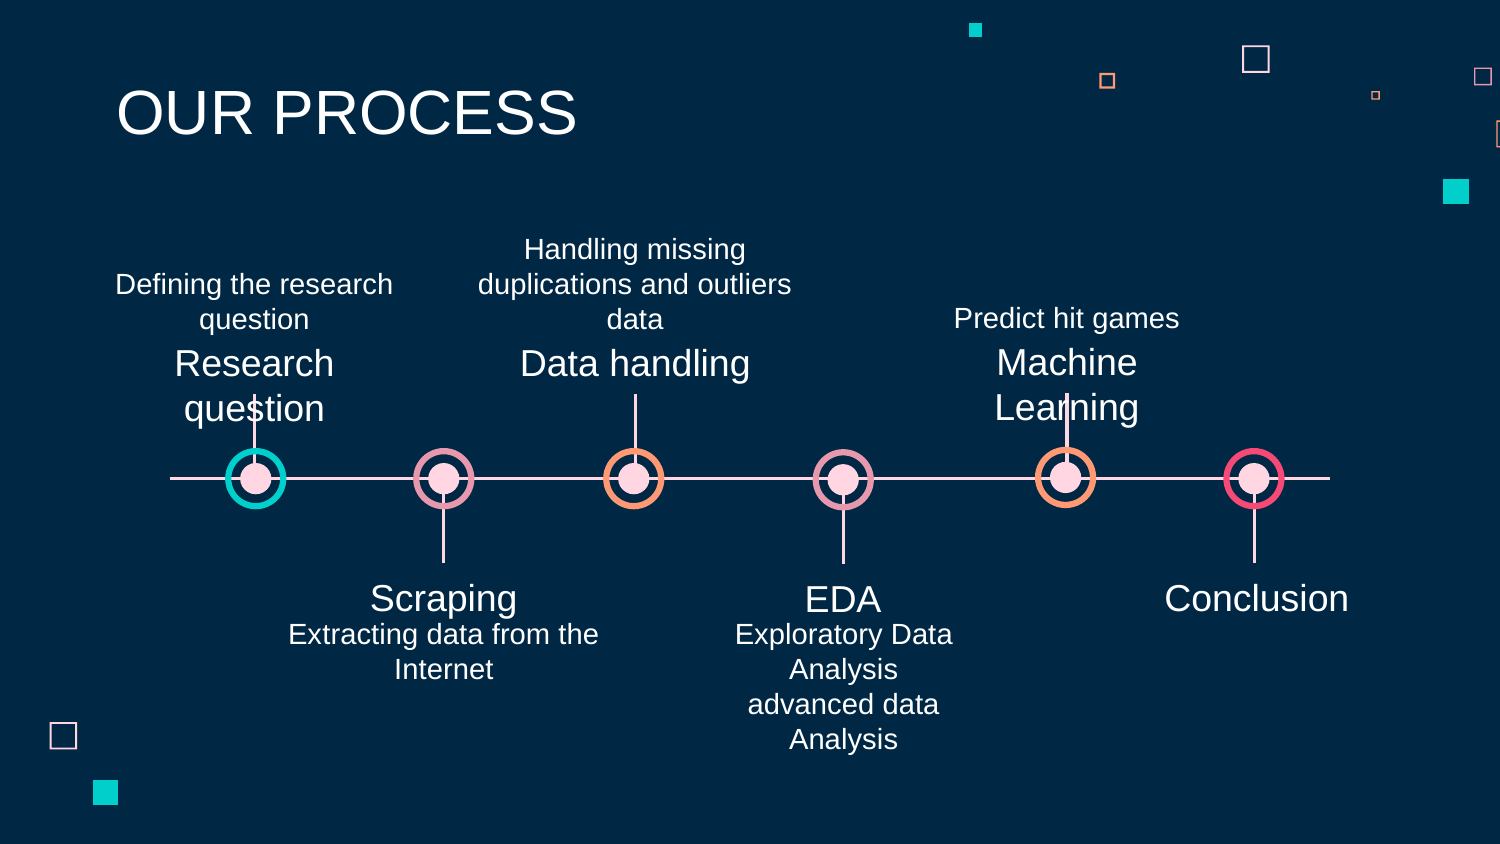

# OUR PROCESS
Predict hit games
Defining the research question
Handling missing duplications and outliers data
Machine Learning
Research question
Data handling

Scraping
Conclusion
EDA
Exploratory Data Analysis advanced data Analysis

Extracting data from the Internet